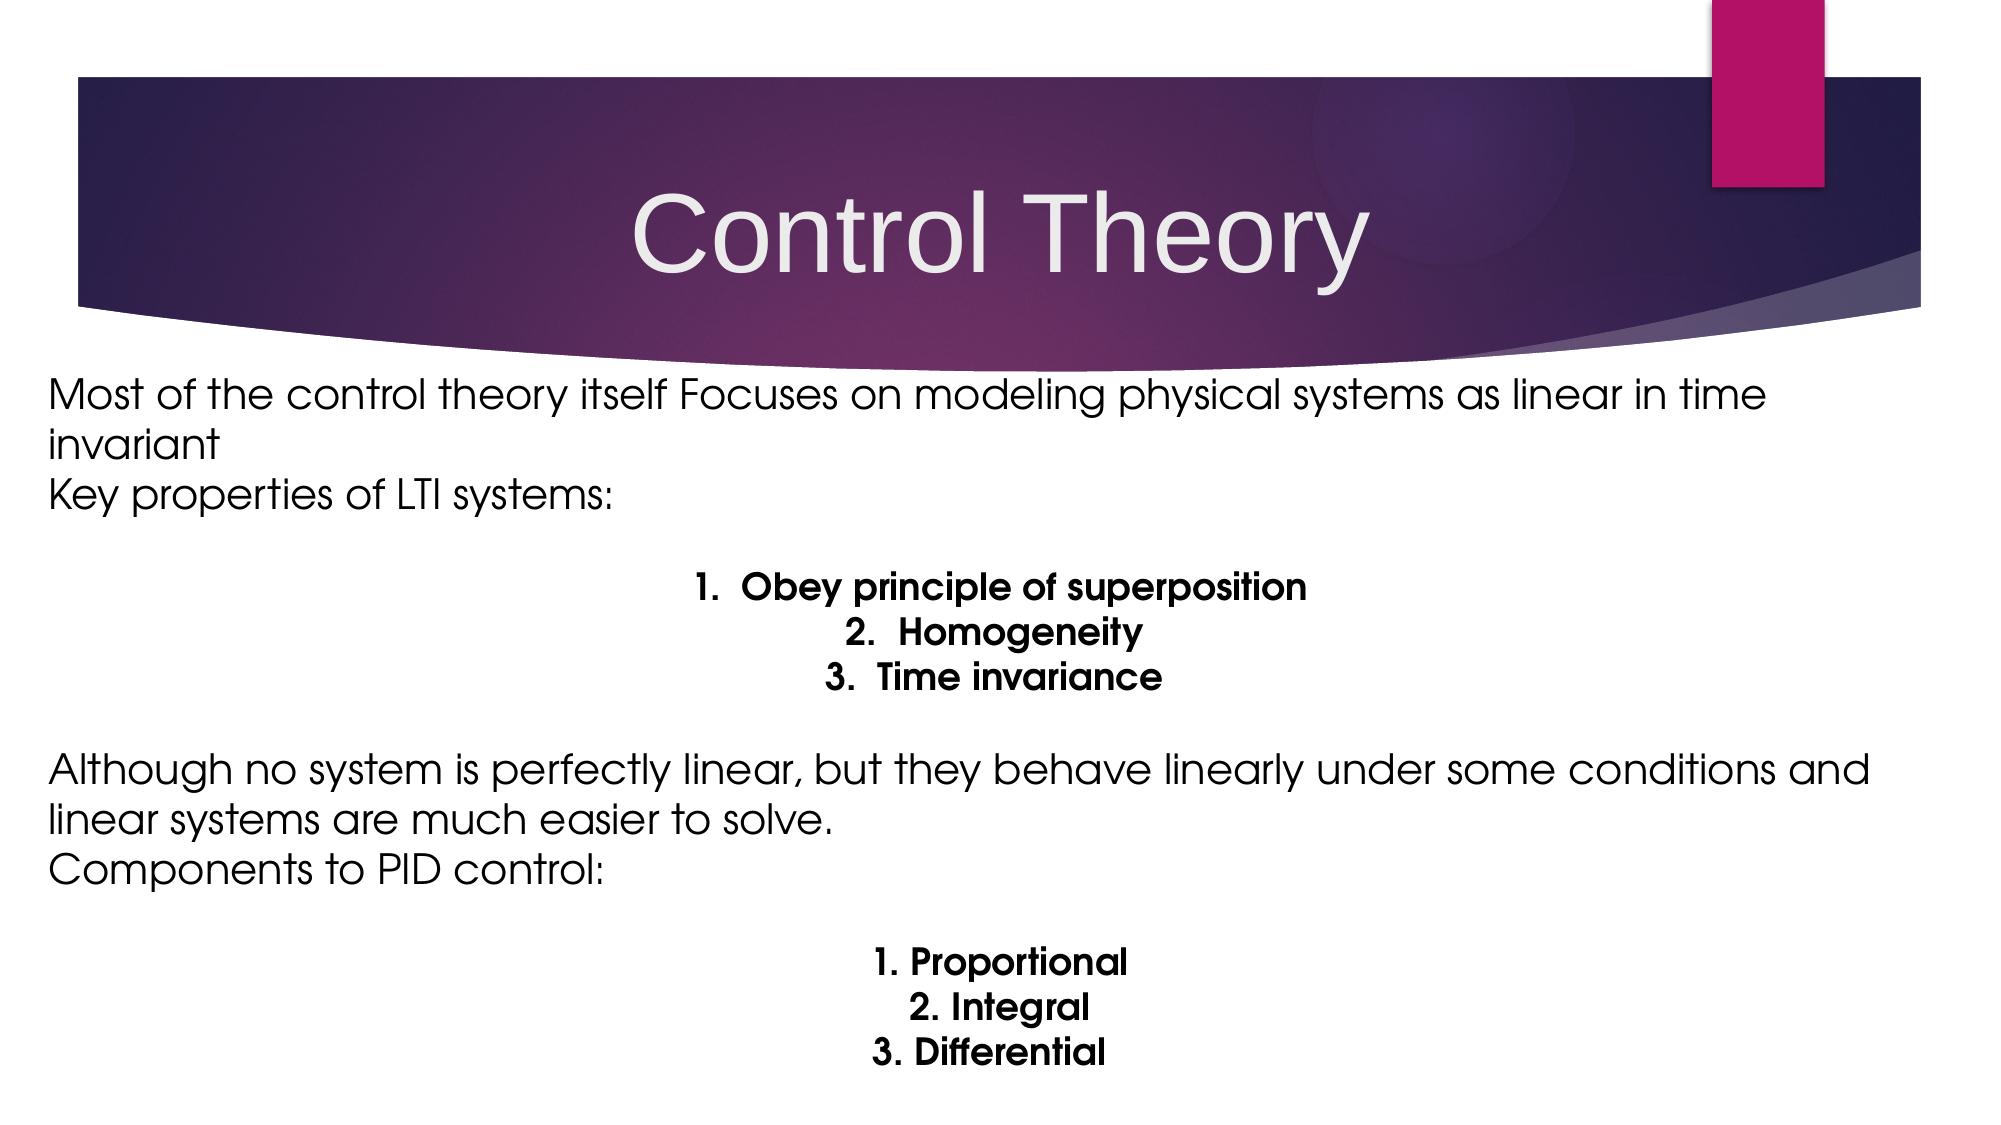

# Control Theory
Most of the control theory itself Focuses on modeling physical systems as linear in time invariant
Key properties of LTI systems:

1.  Obey principle of superposition
2.  Homogeneity
3.  Time invariance

Although no system is perfectly linear, but they behave linearly under some conditions and linear systems are much easier to solve.
Components to PID control:

1. Proportional
2. Integral
3. Differential